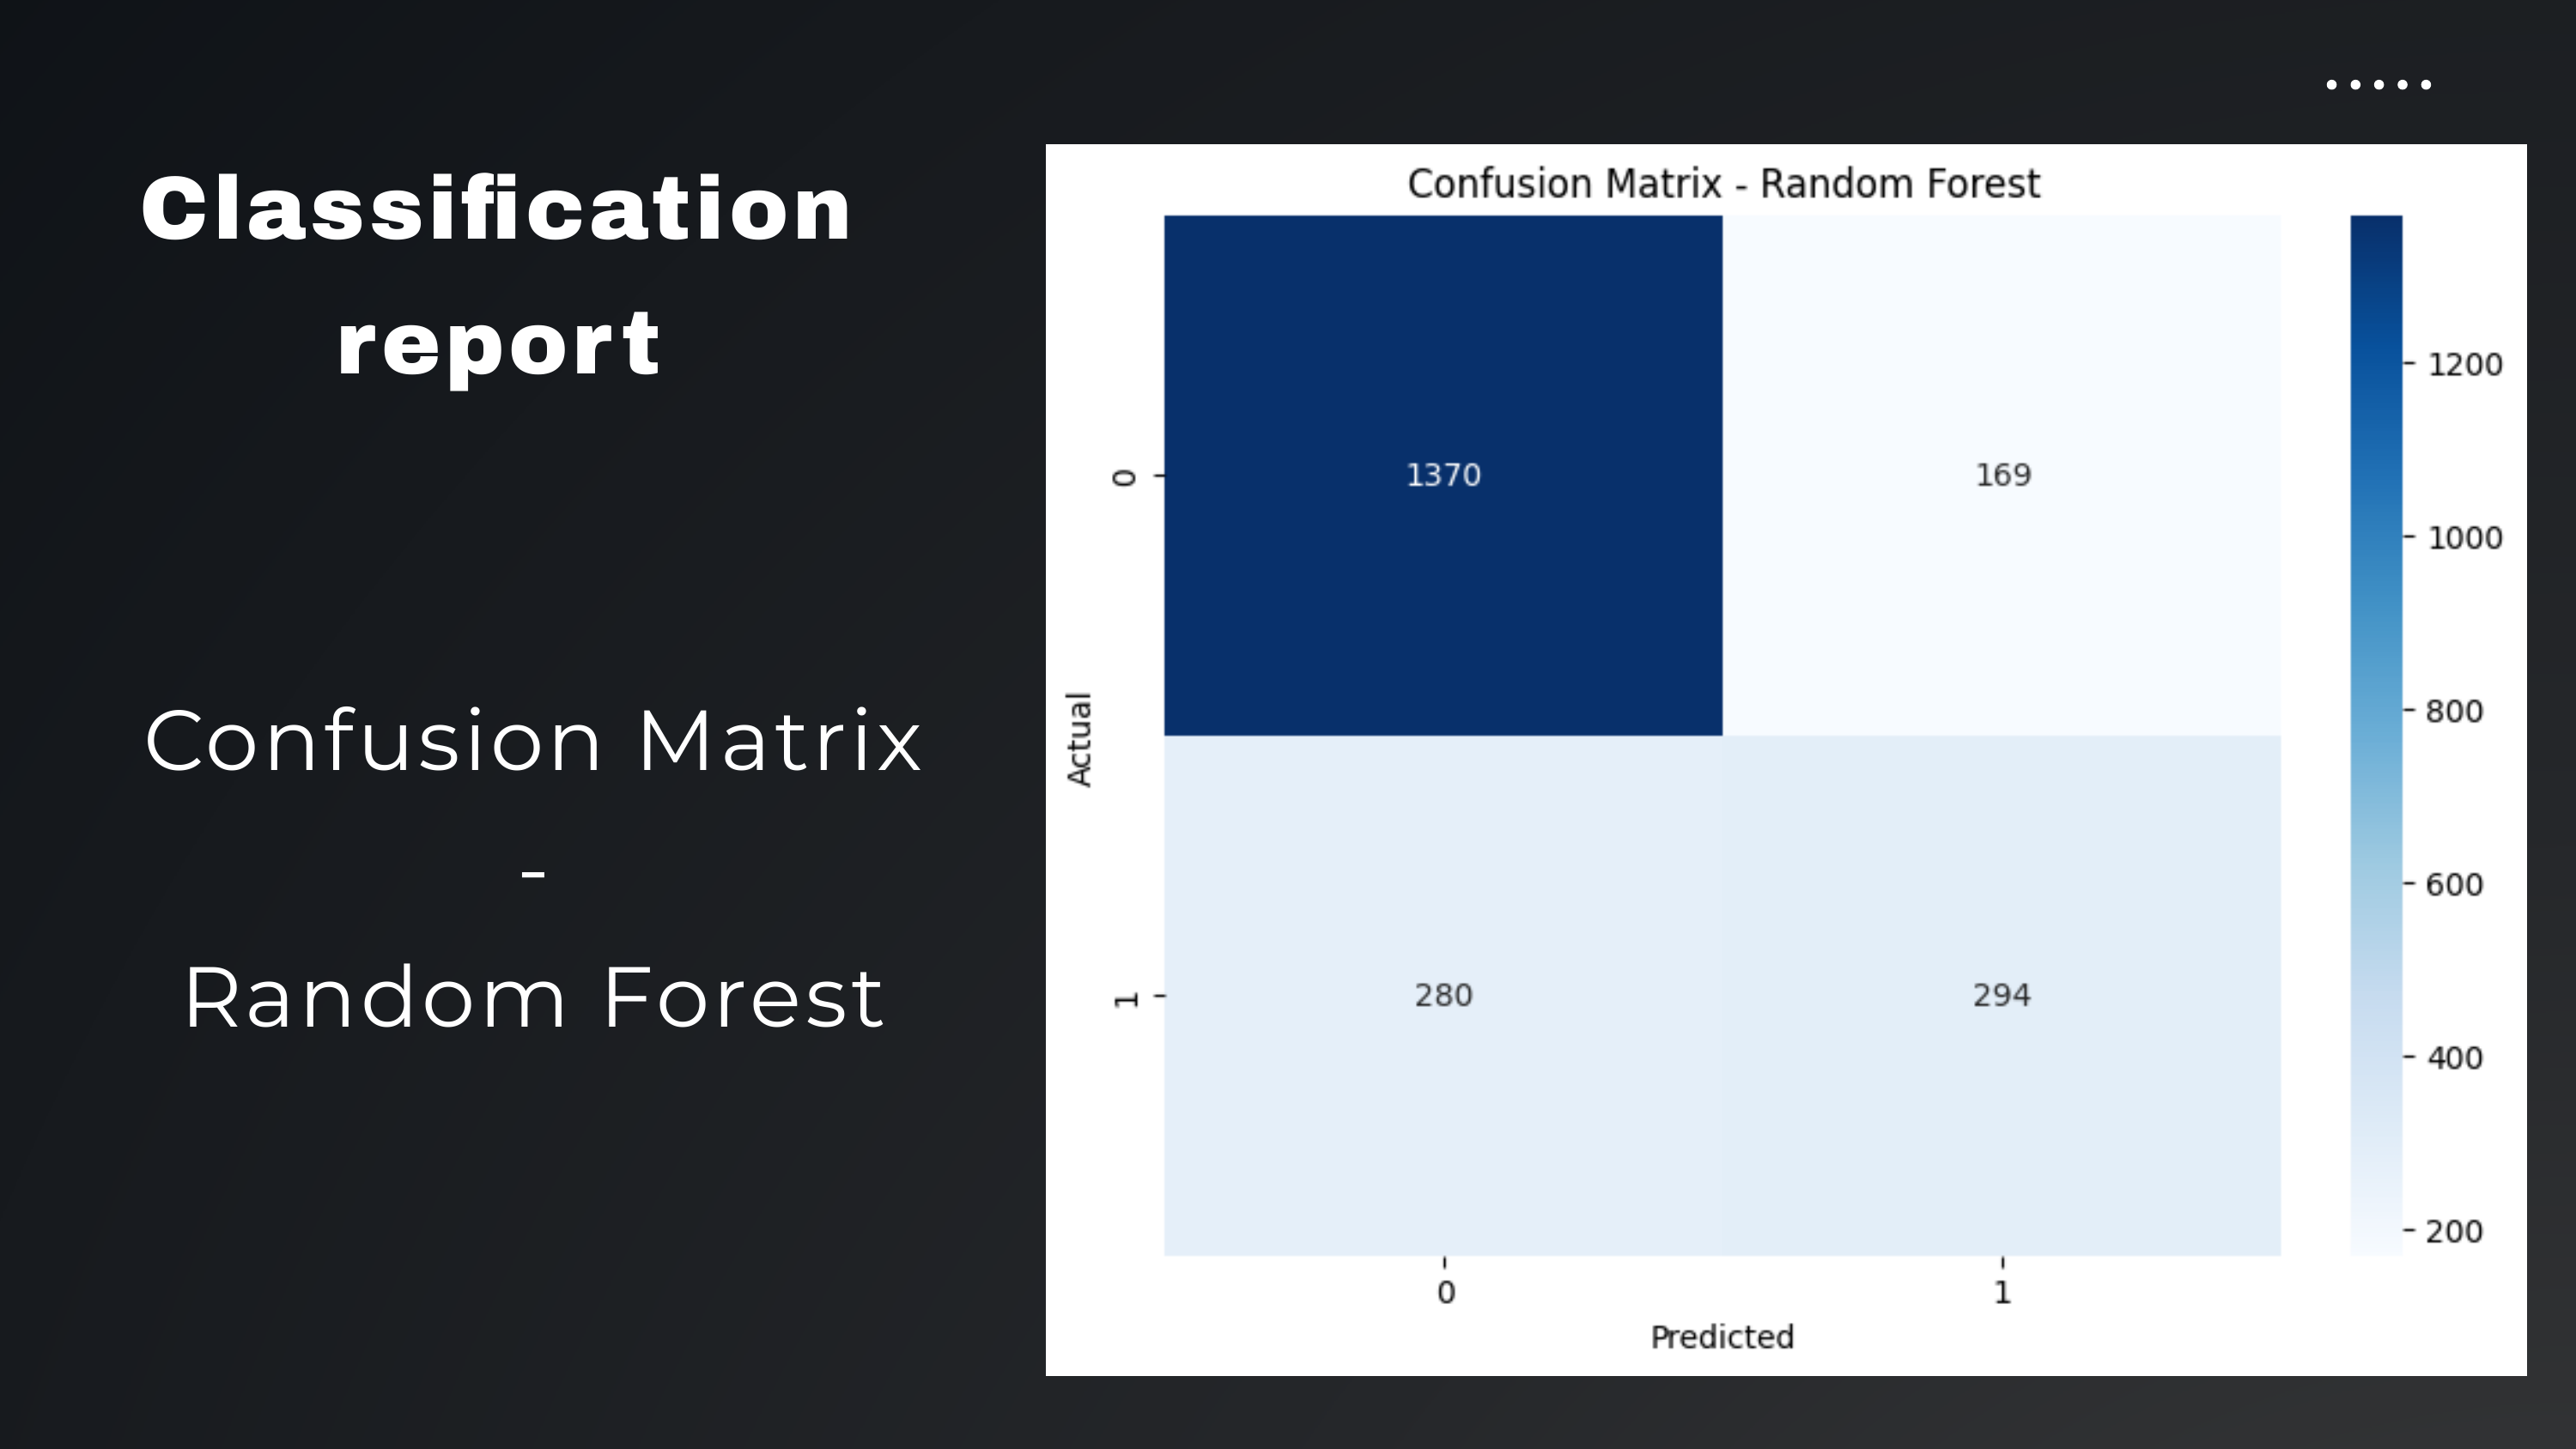

Classification report

Confusion Matrix
-
Random Forest